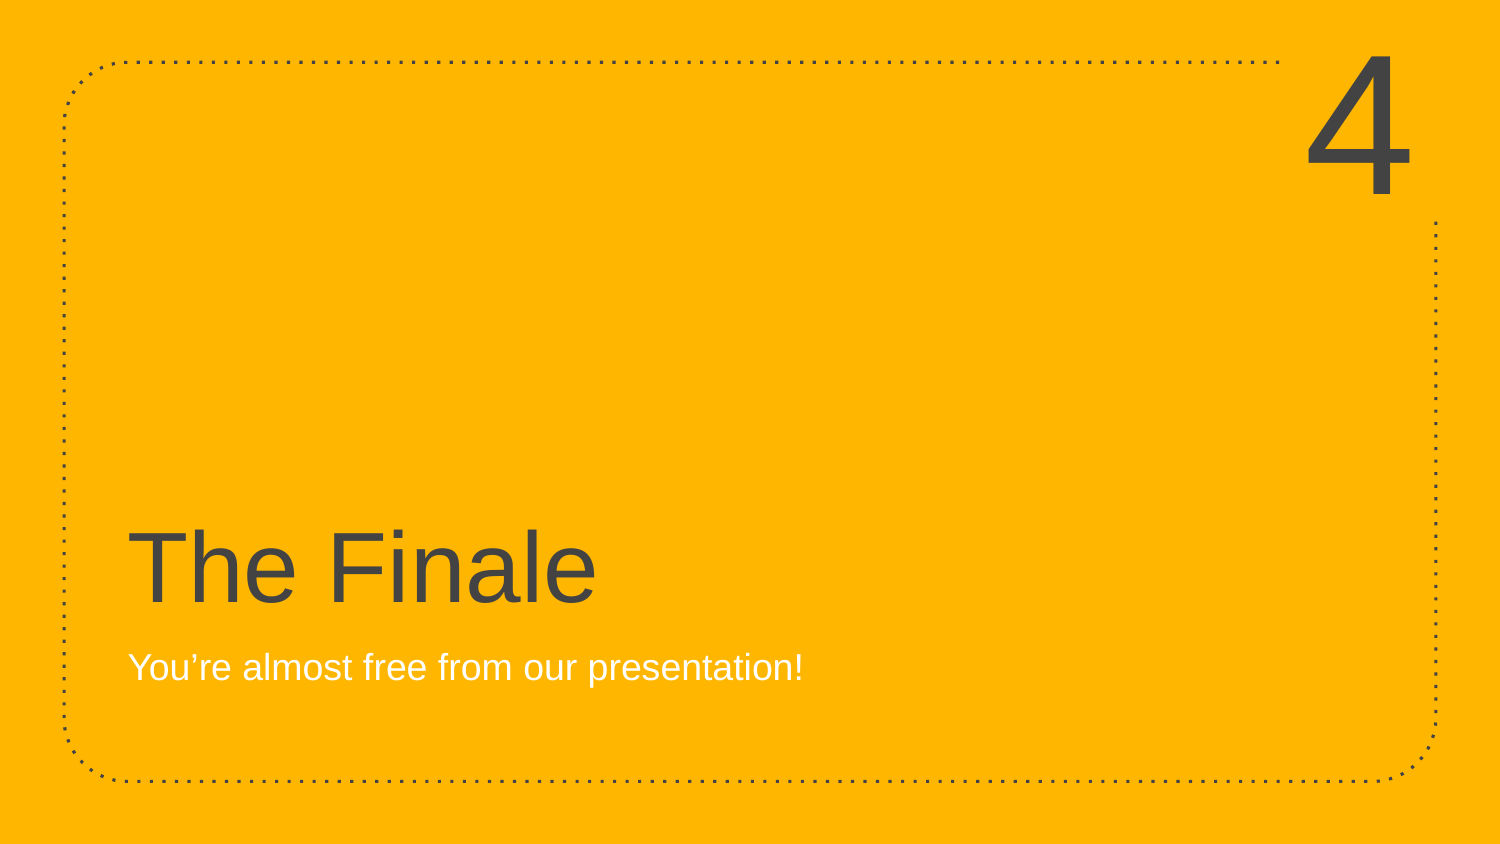

4
# The Finale
You’re almost free from our presentation!